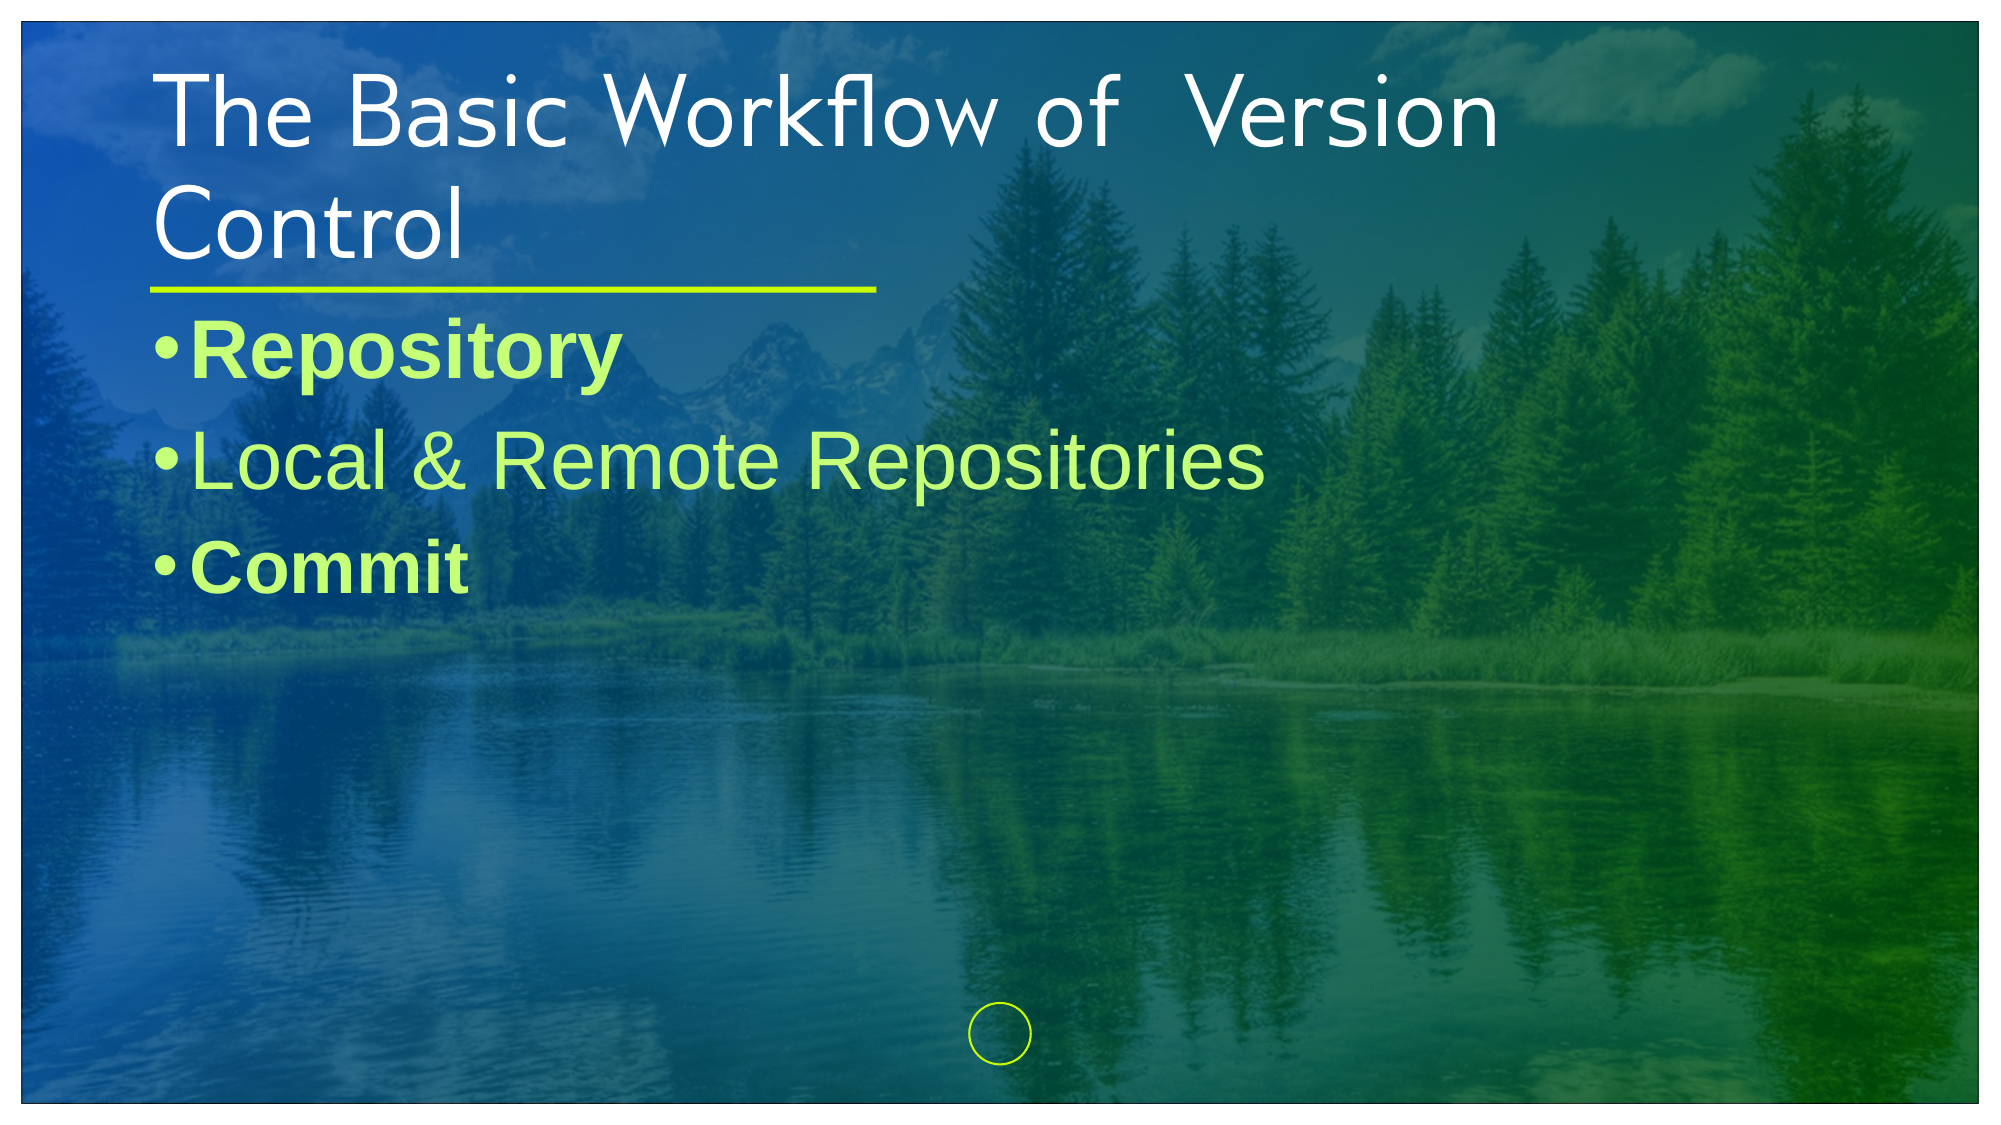

# The Basic Workflow of  Version Control
Repository
Local & Remote Repositories
Commit